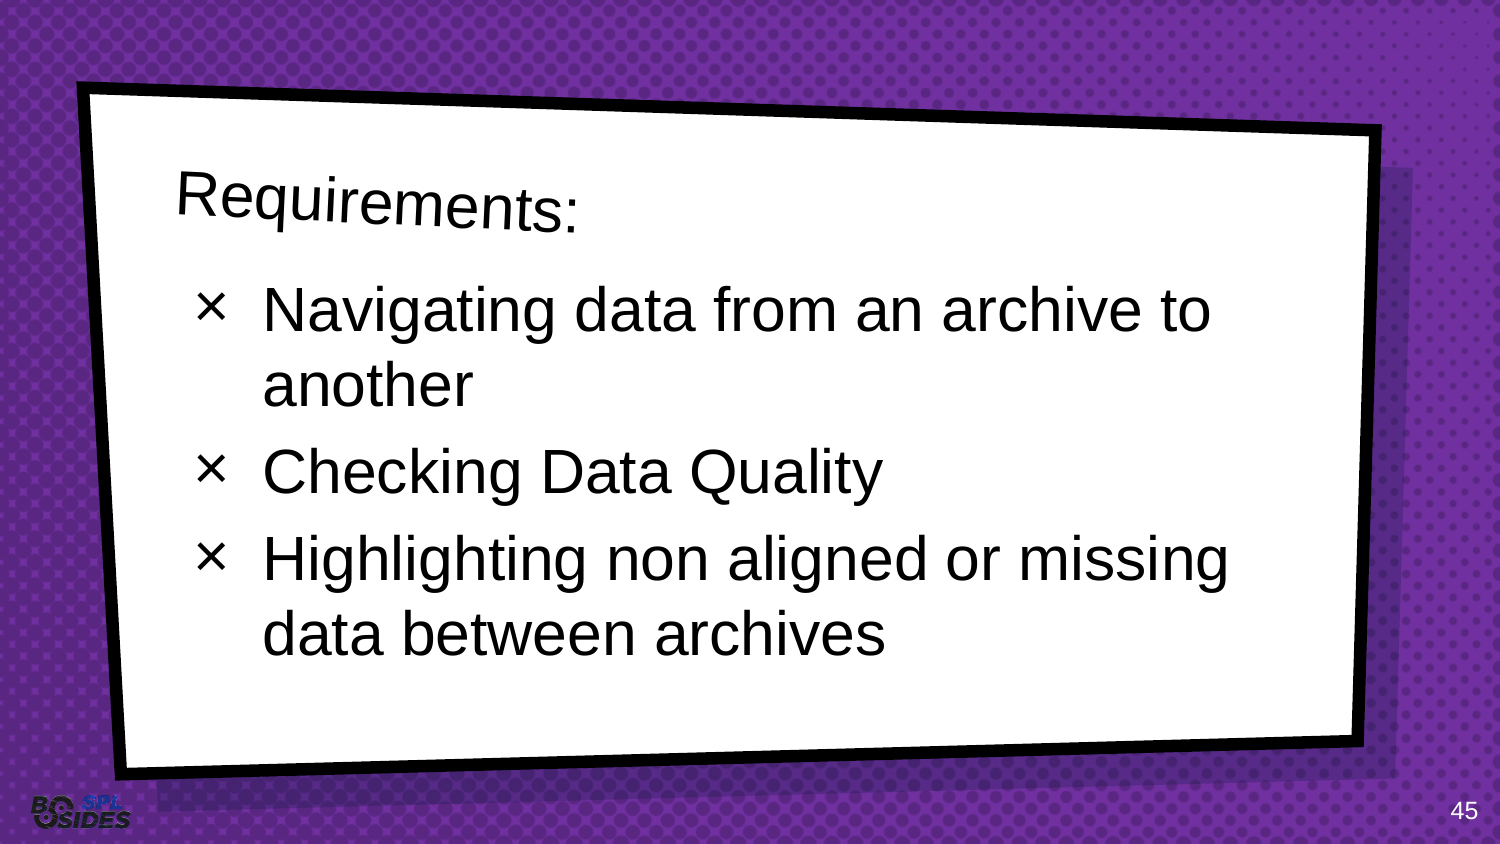

# Requirements:
Navigating data from an archive to another
Checking Data Quality
Highlighting non aligned or missing data between archives
45